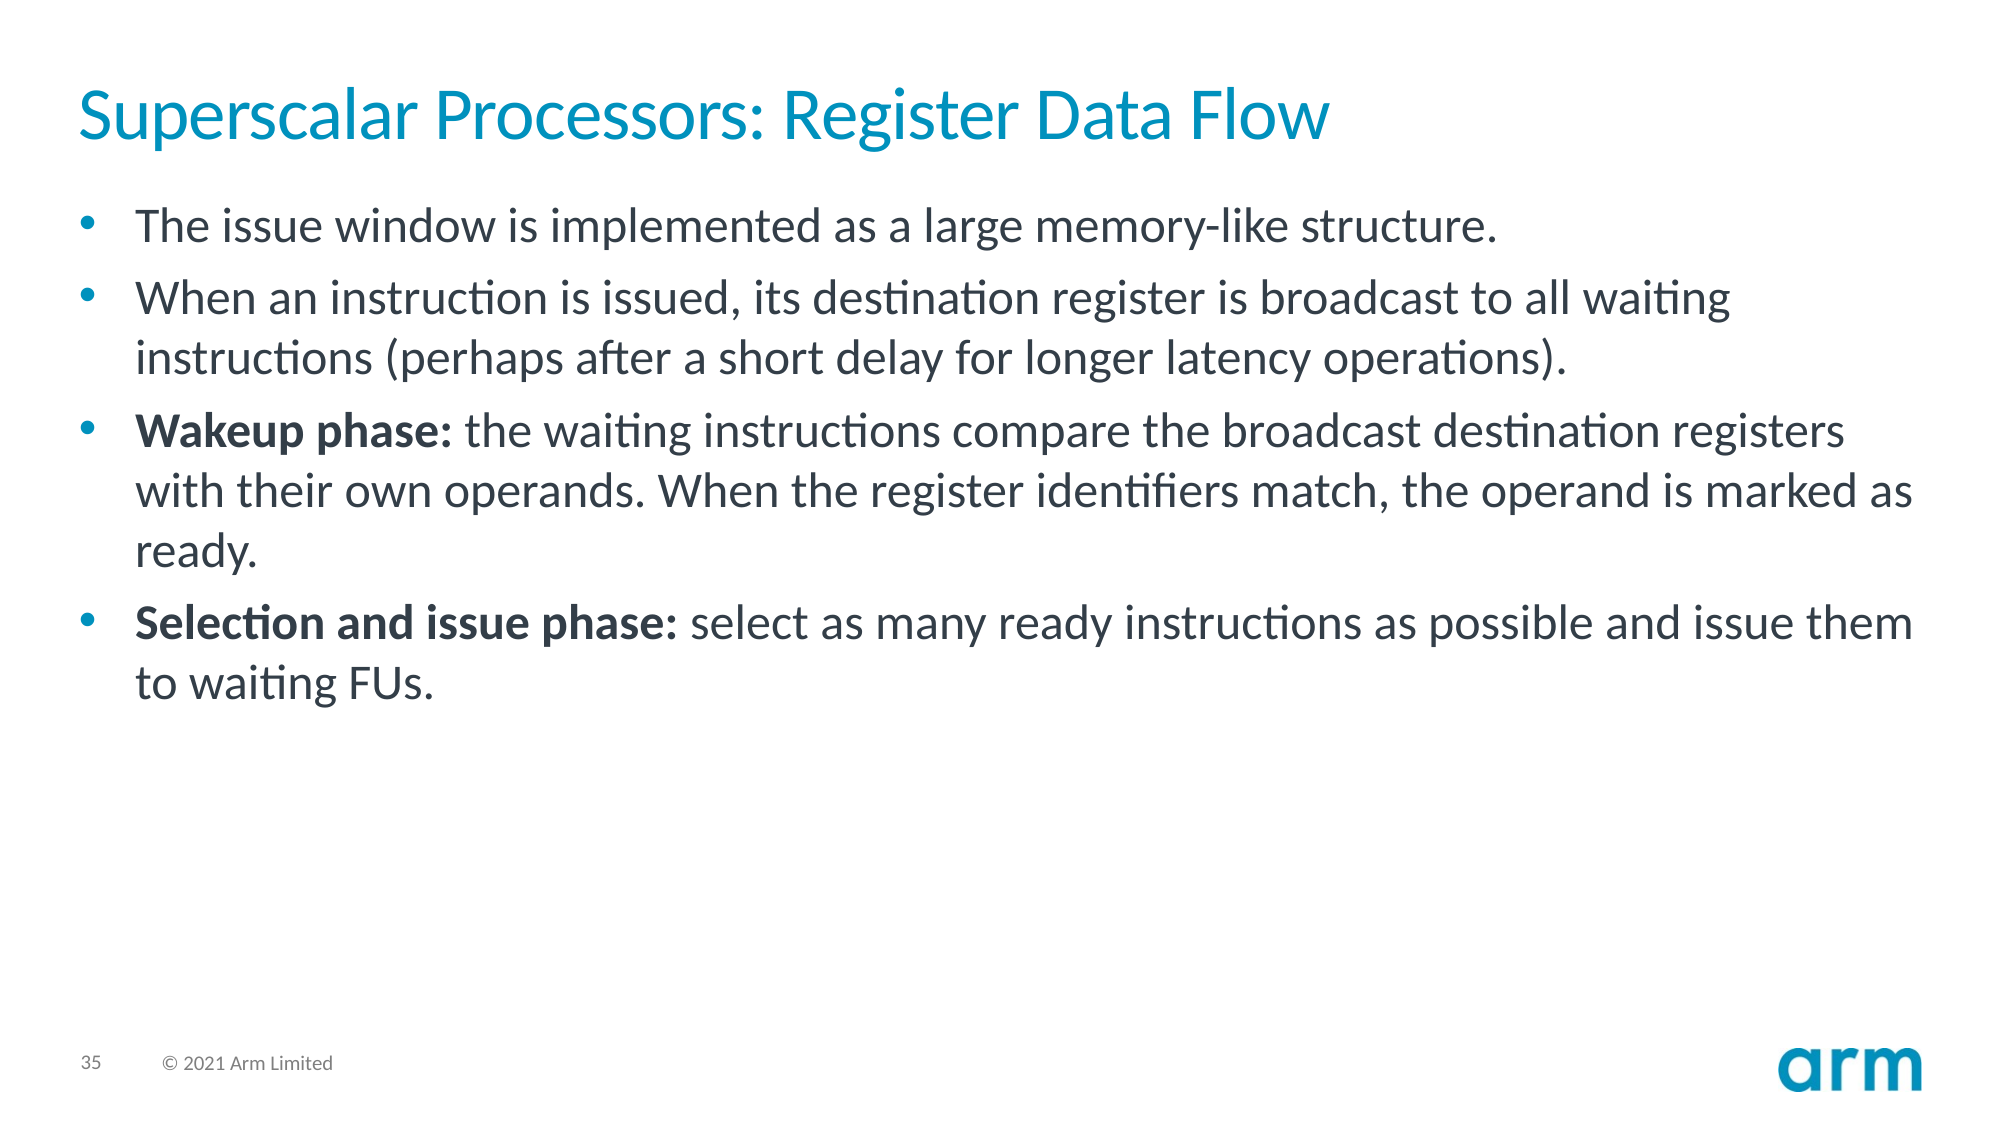

# Superscalar Processors: Register Data Flow
The issue window is implemented as a large memory-like structure.
When an instruction is issued, its destination register is broadcast to all waiting instructions (perhaps after a short delay for longer latency operations).
Wakeup phase: the waiting instructions compare the broadcast destination registers with their own operands. When the register identifiers match, the operand is marked as ready.
Selection and issue phase: select as many ready instructions as possible and issue them to waiting FUs.